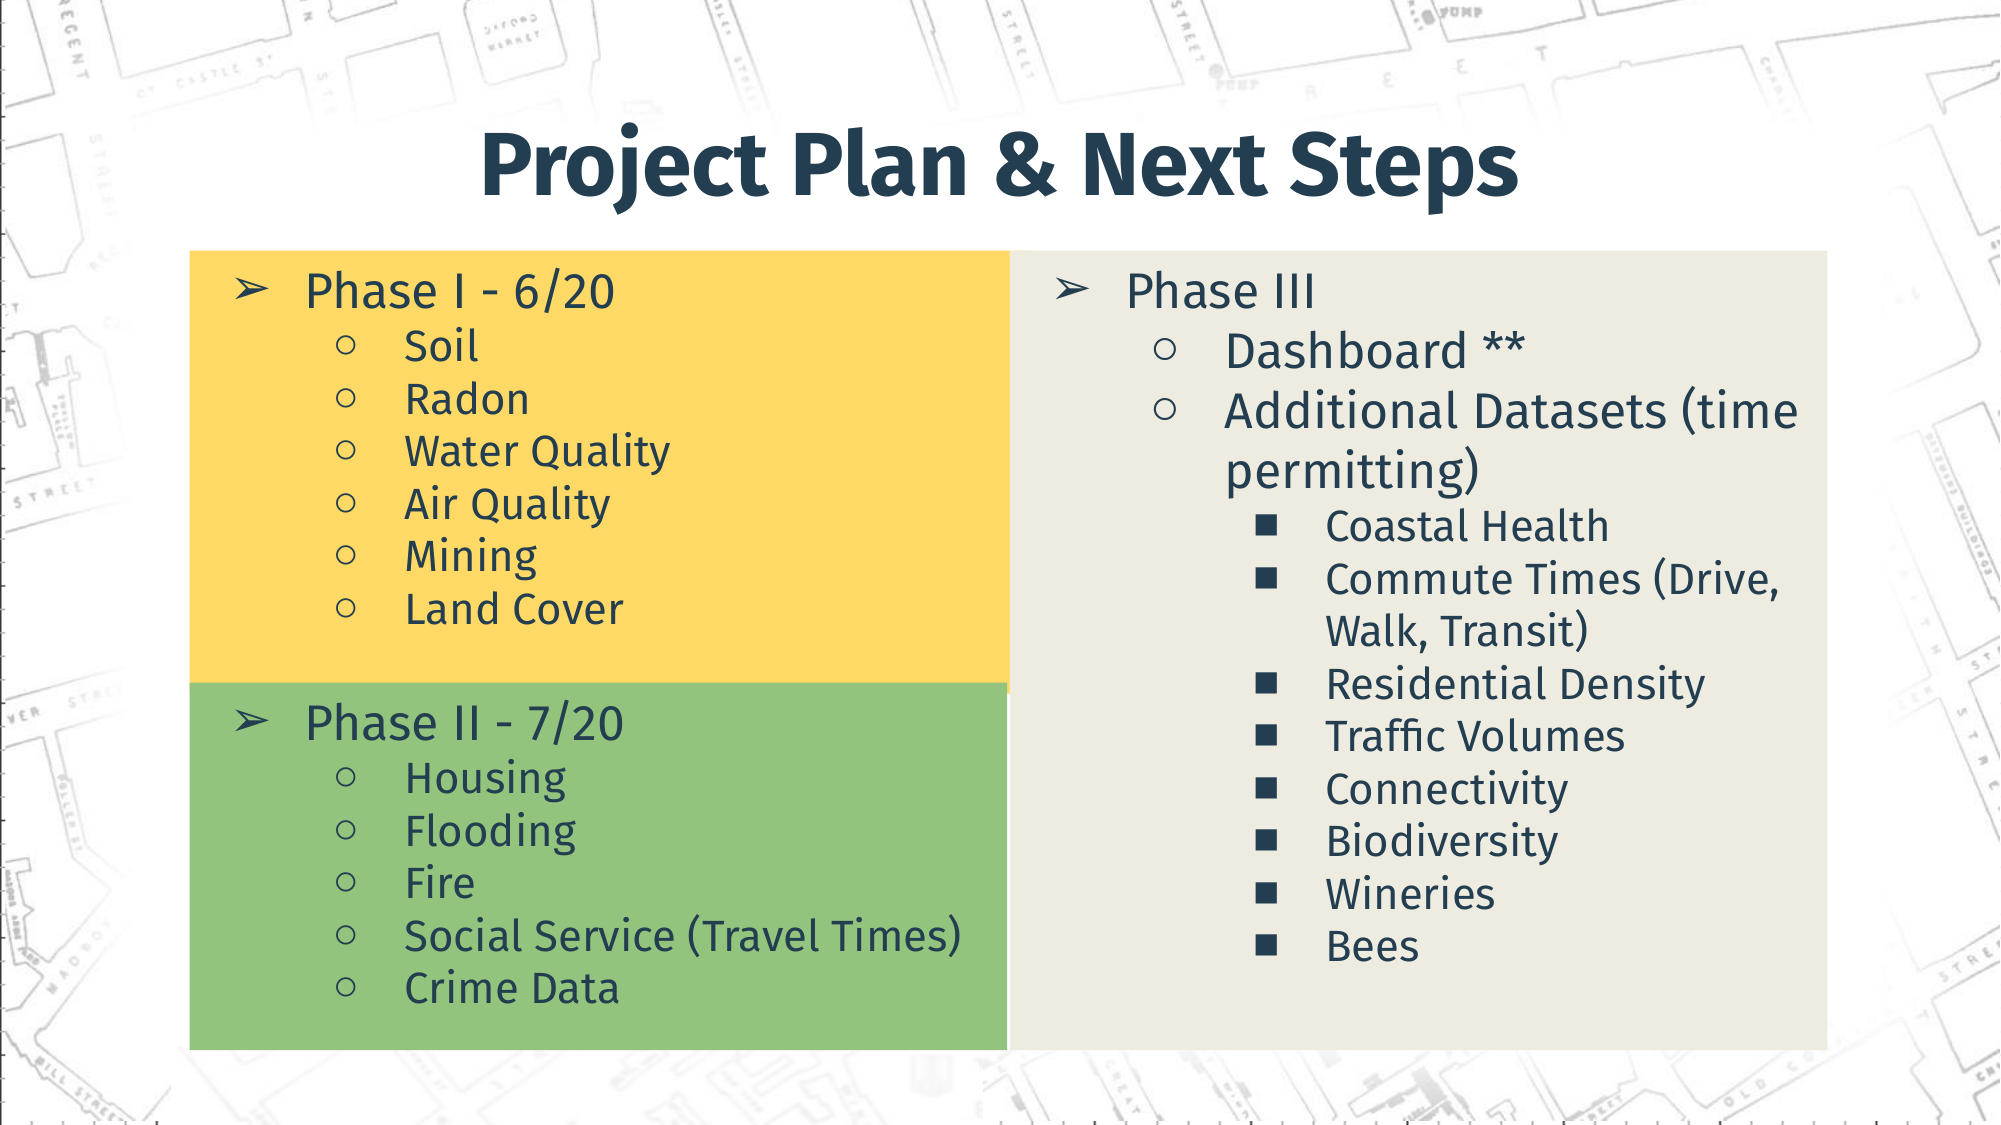

Project Plan & Next Steps
Phase I - 6/20
Soil
Radon
Water Quality
Air Quality
Mining
Land Cover

Phase III
Dashboard **
Additional Datasets (time permitting)
Coastal Health
Commute Times (Drive, Walk, Transit)
Residential Density
Traffic Volumes
Connectivity
Biodiversity
Wineries
Bees
Phase II - 7/20
Housing
Flooding
Fire
Social Service (Travel Times)
Crime Data